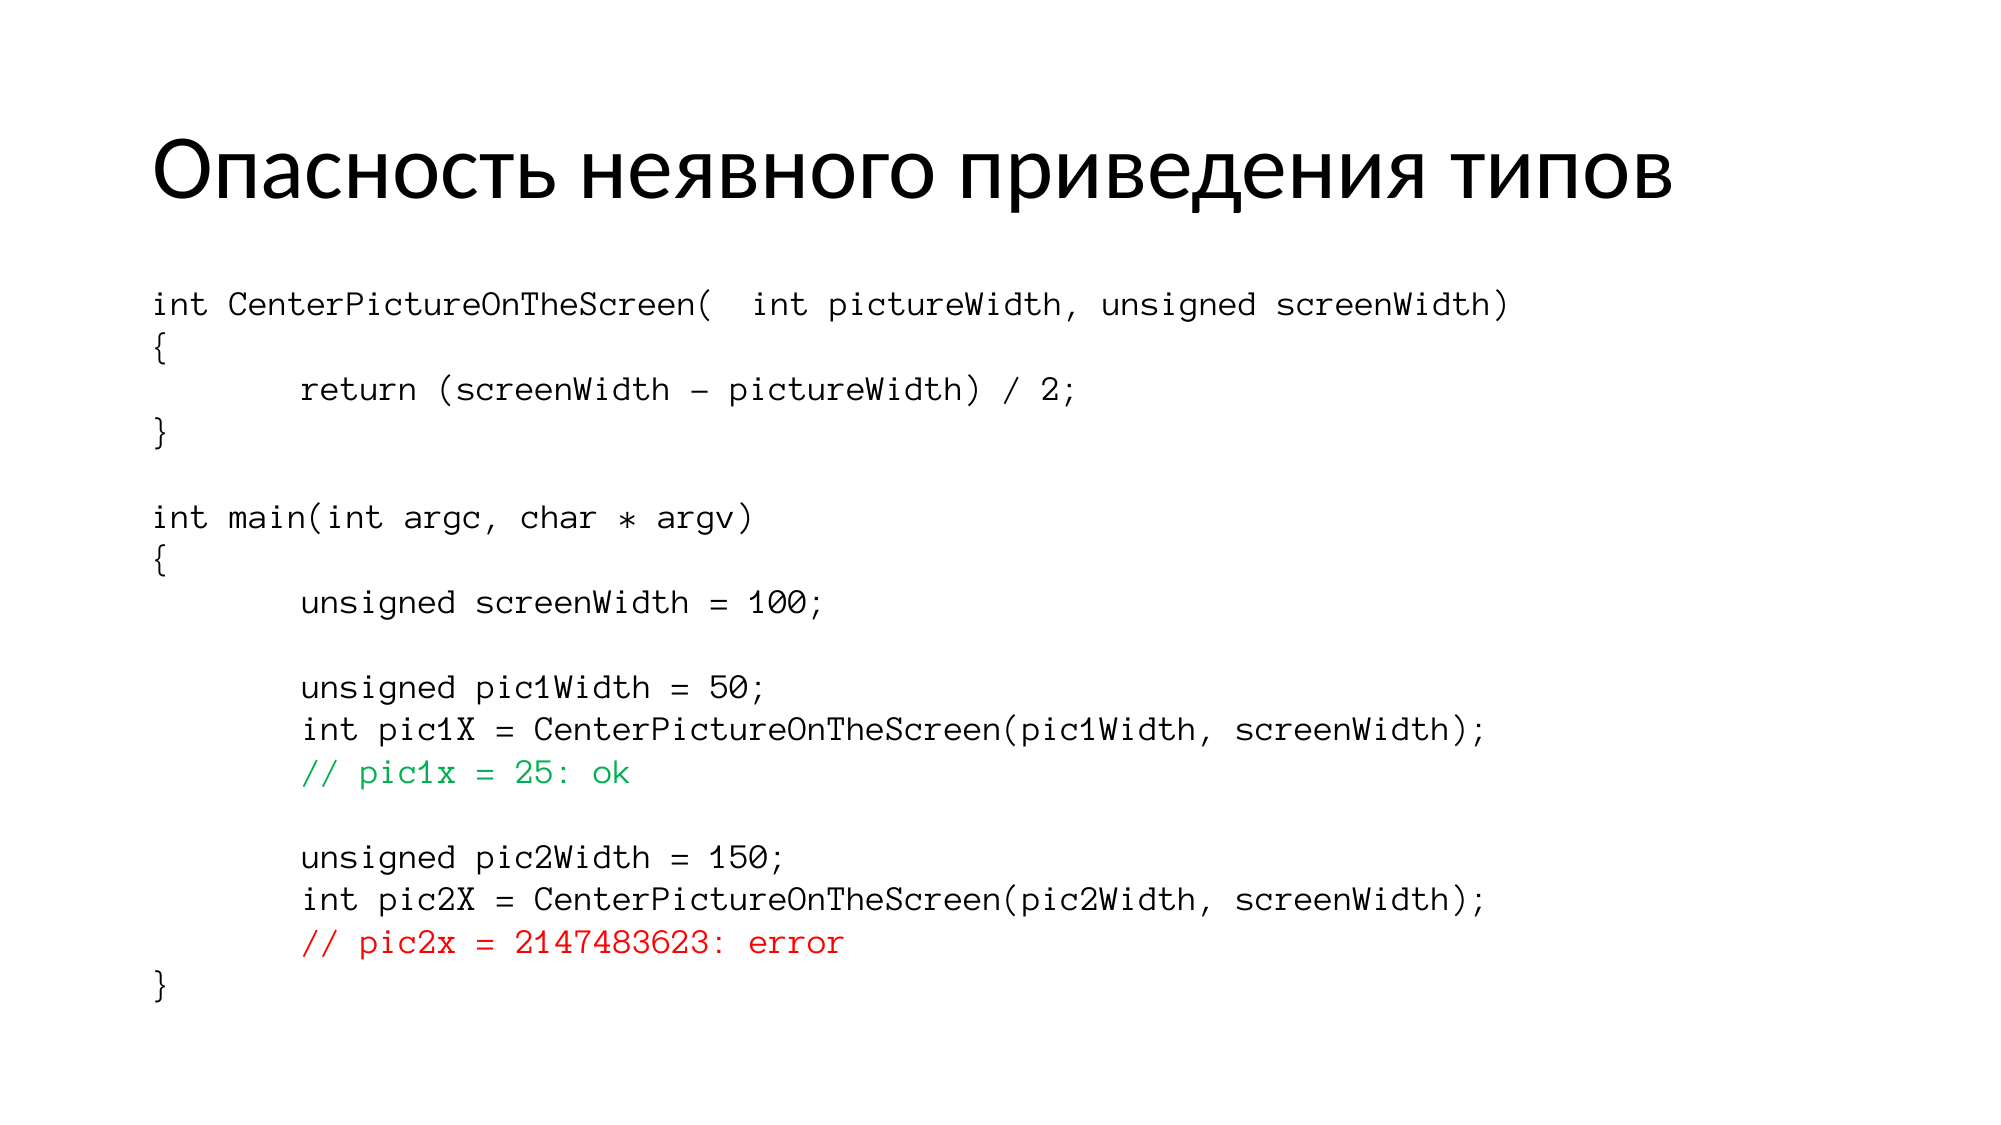

# Опасность неявного приведения типов
int CenterPictureOnTheScreen(	int pictureWidth, unsigned screenWidth)
{
	return (screenWidth - pictureWidth) / 2;
}

int main(int argc, char * argv)
{
	unsigned screenWidth = 100;

	unsigned pic1Width = 50;
	int pic1X = CenterPictureOnTheScreen(pic1Width, screenWidth);
	// pic1x = 25: ok

	unsigned pic2Width = 150;
	int pic2X = CenterPictureOnTheScreen(pic2Width, screenWidth);
	// pic2x = 2147483623: error
}